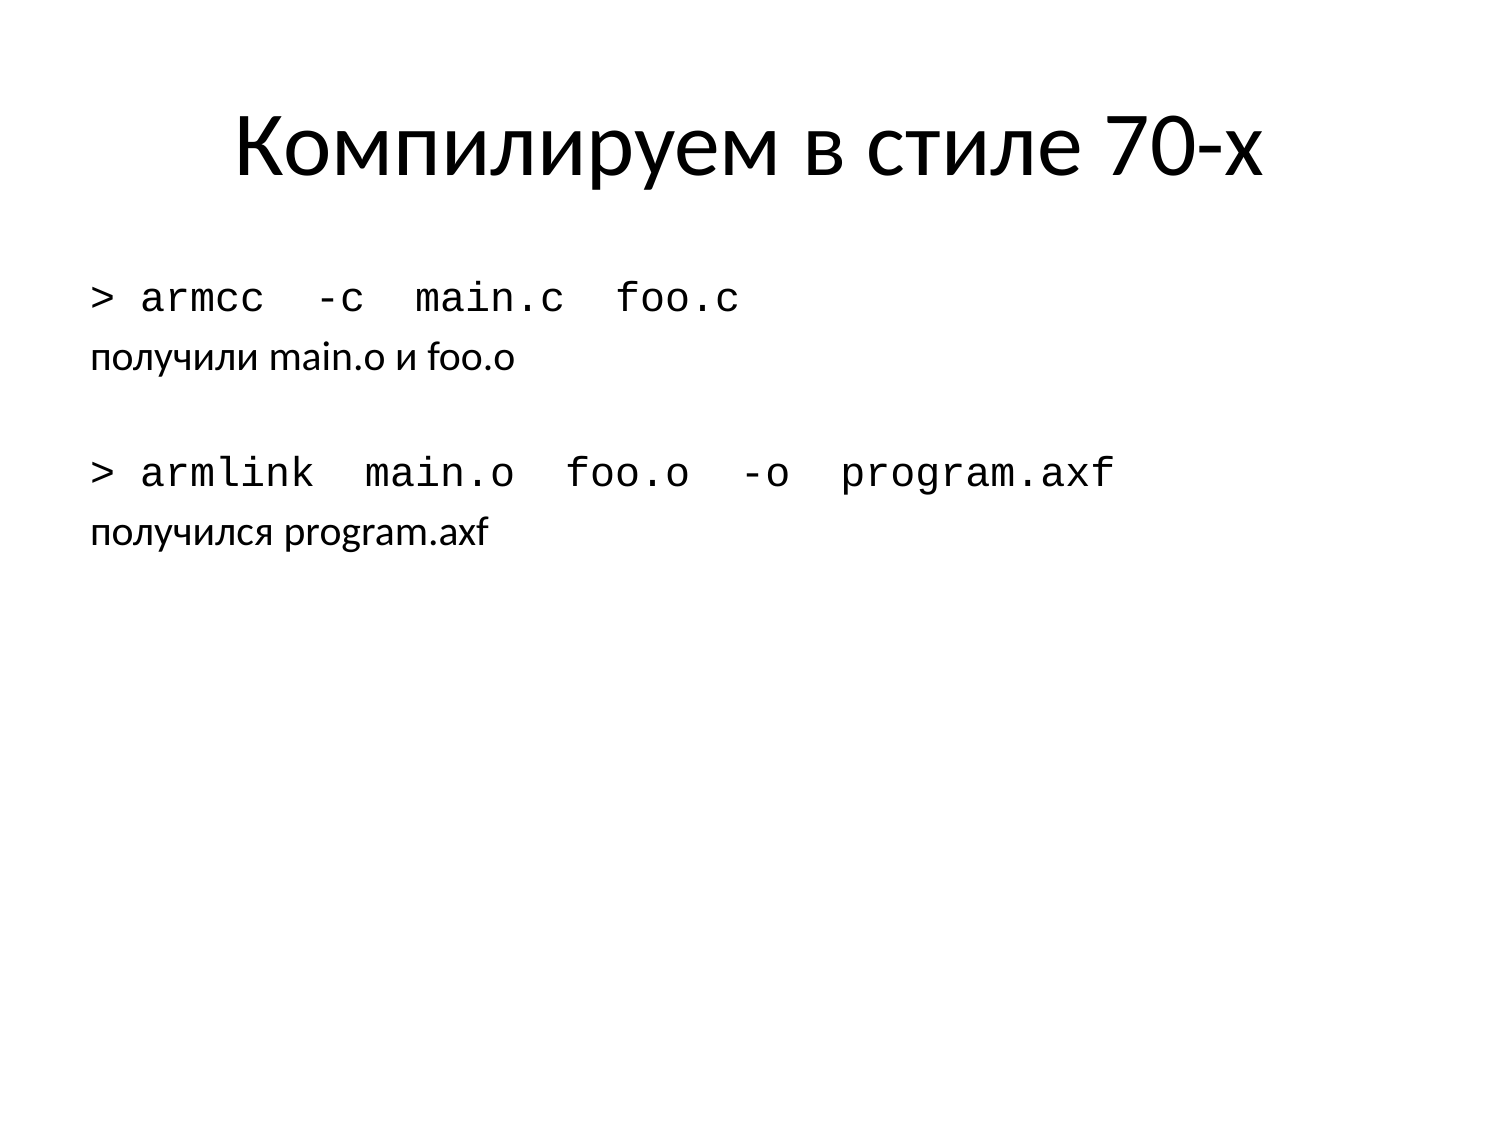

# Компилируем в стиле 70-х
> armcc  -c  main.c  foo.c
получили main.o и foo.o

> armlink  main.o  foo.o  -o  program.axf
получился program.axf